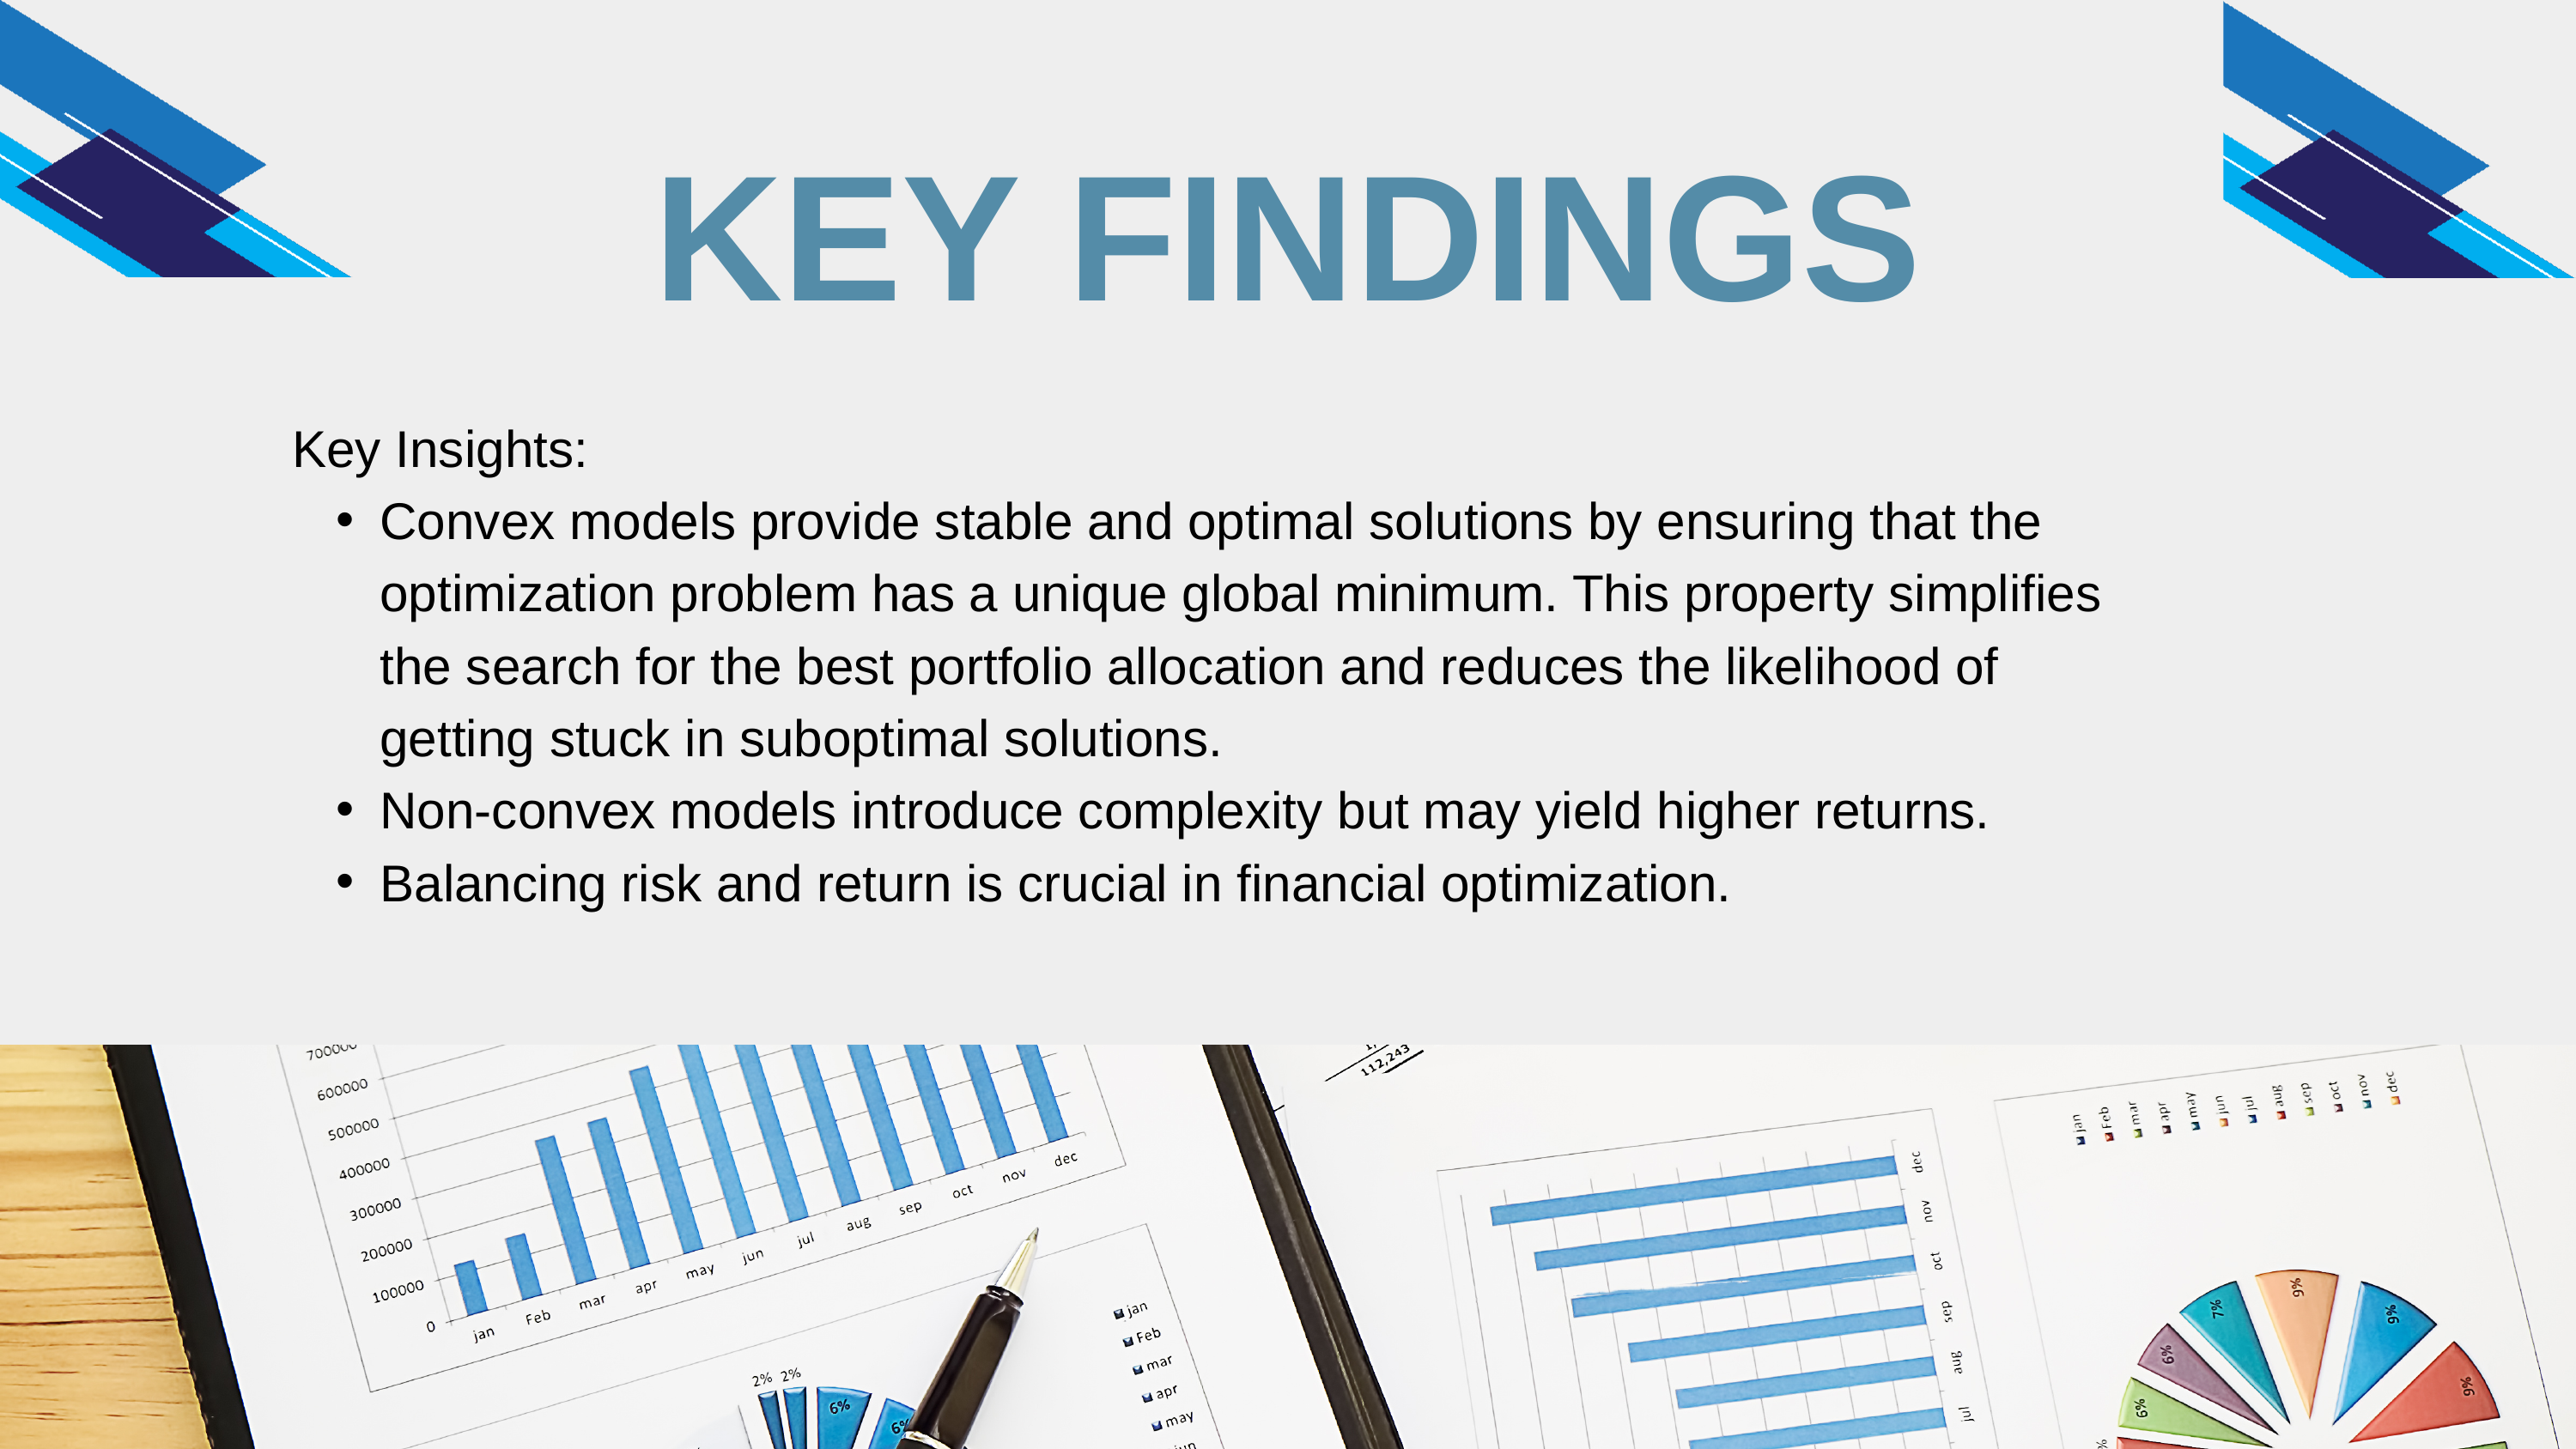

KEY FINDINGS
Key Insights:
Convex models provide stable and optimal solutions by ensuring that the optimization problem has a unique global minimum. This property simplifies the search for the best portfolio allocation and reduces the likelihood of getting stuck in suboptimal solutions.
Non-convex models introduce complexity but may yield higher returns.
Balancing risk and return is crucial in financial optimization.